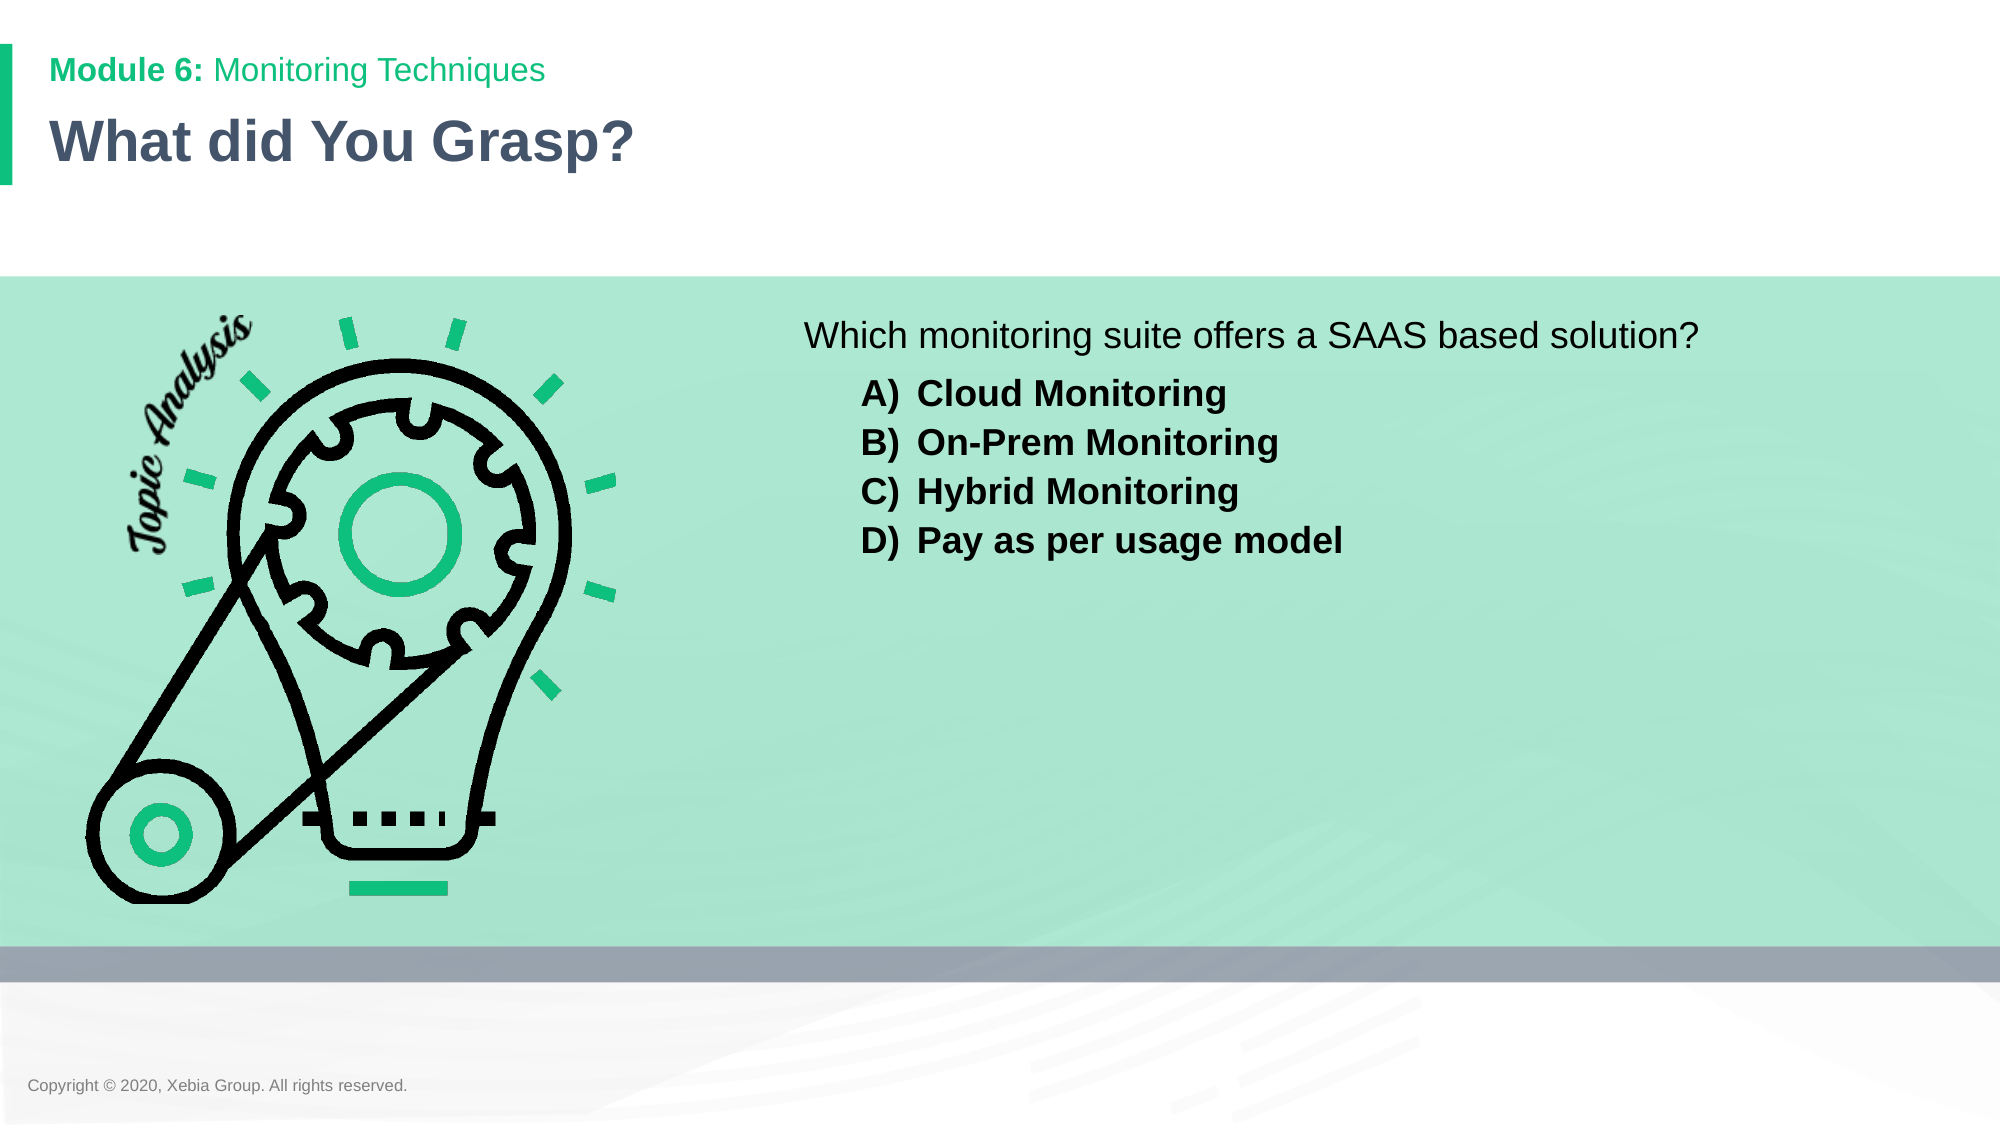

# What did You Grasp?
Which monitoring suite offers a SAAS based solution?
Cloud Monitoring
On-Prem Monitoring
Hybrid Monitoring
Pay as per usage model